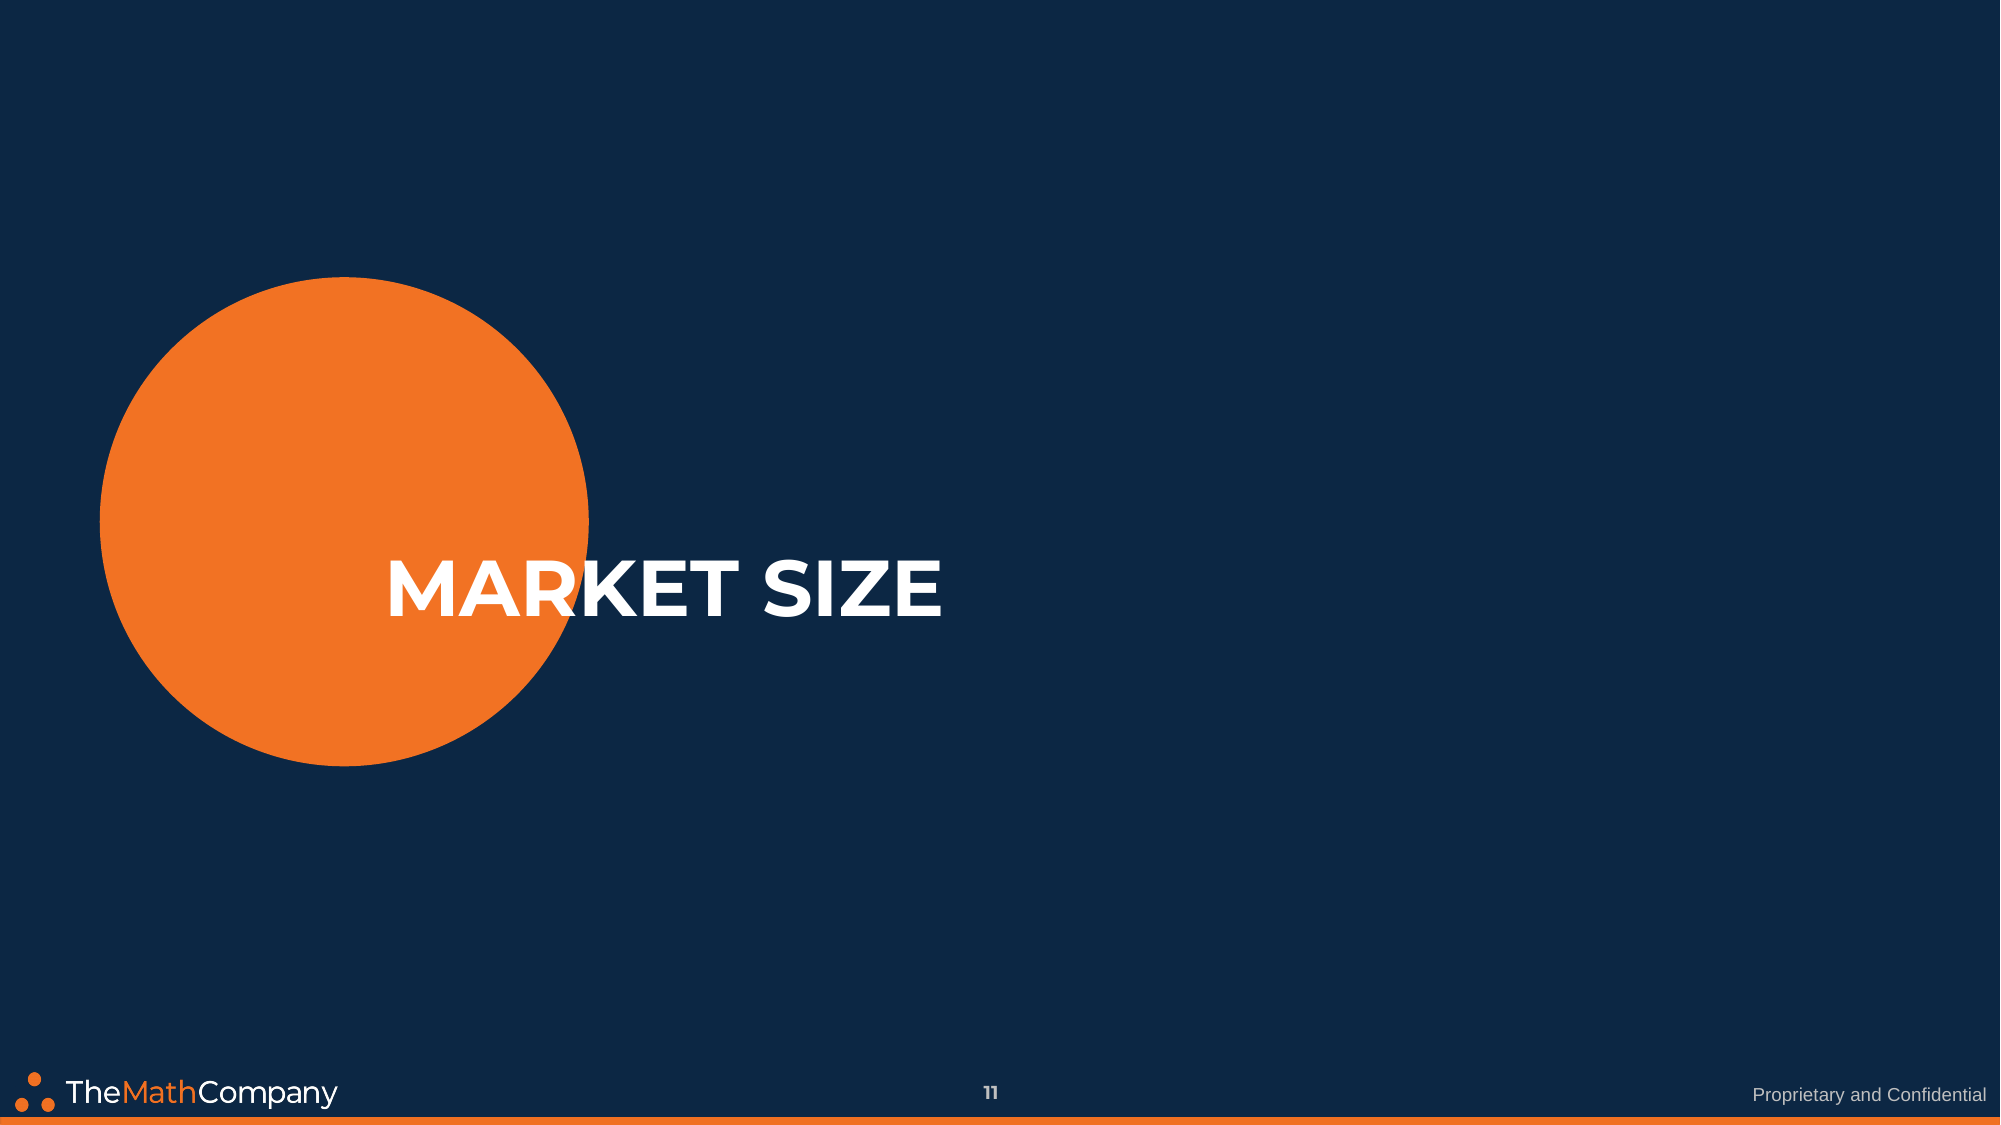

# Market size
11
Proprietary and Confidential